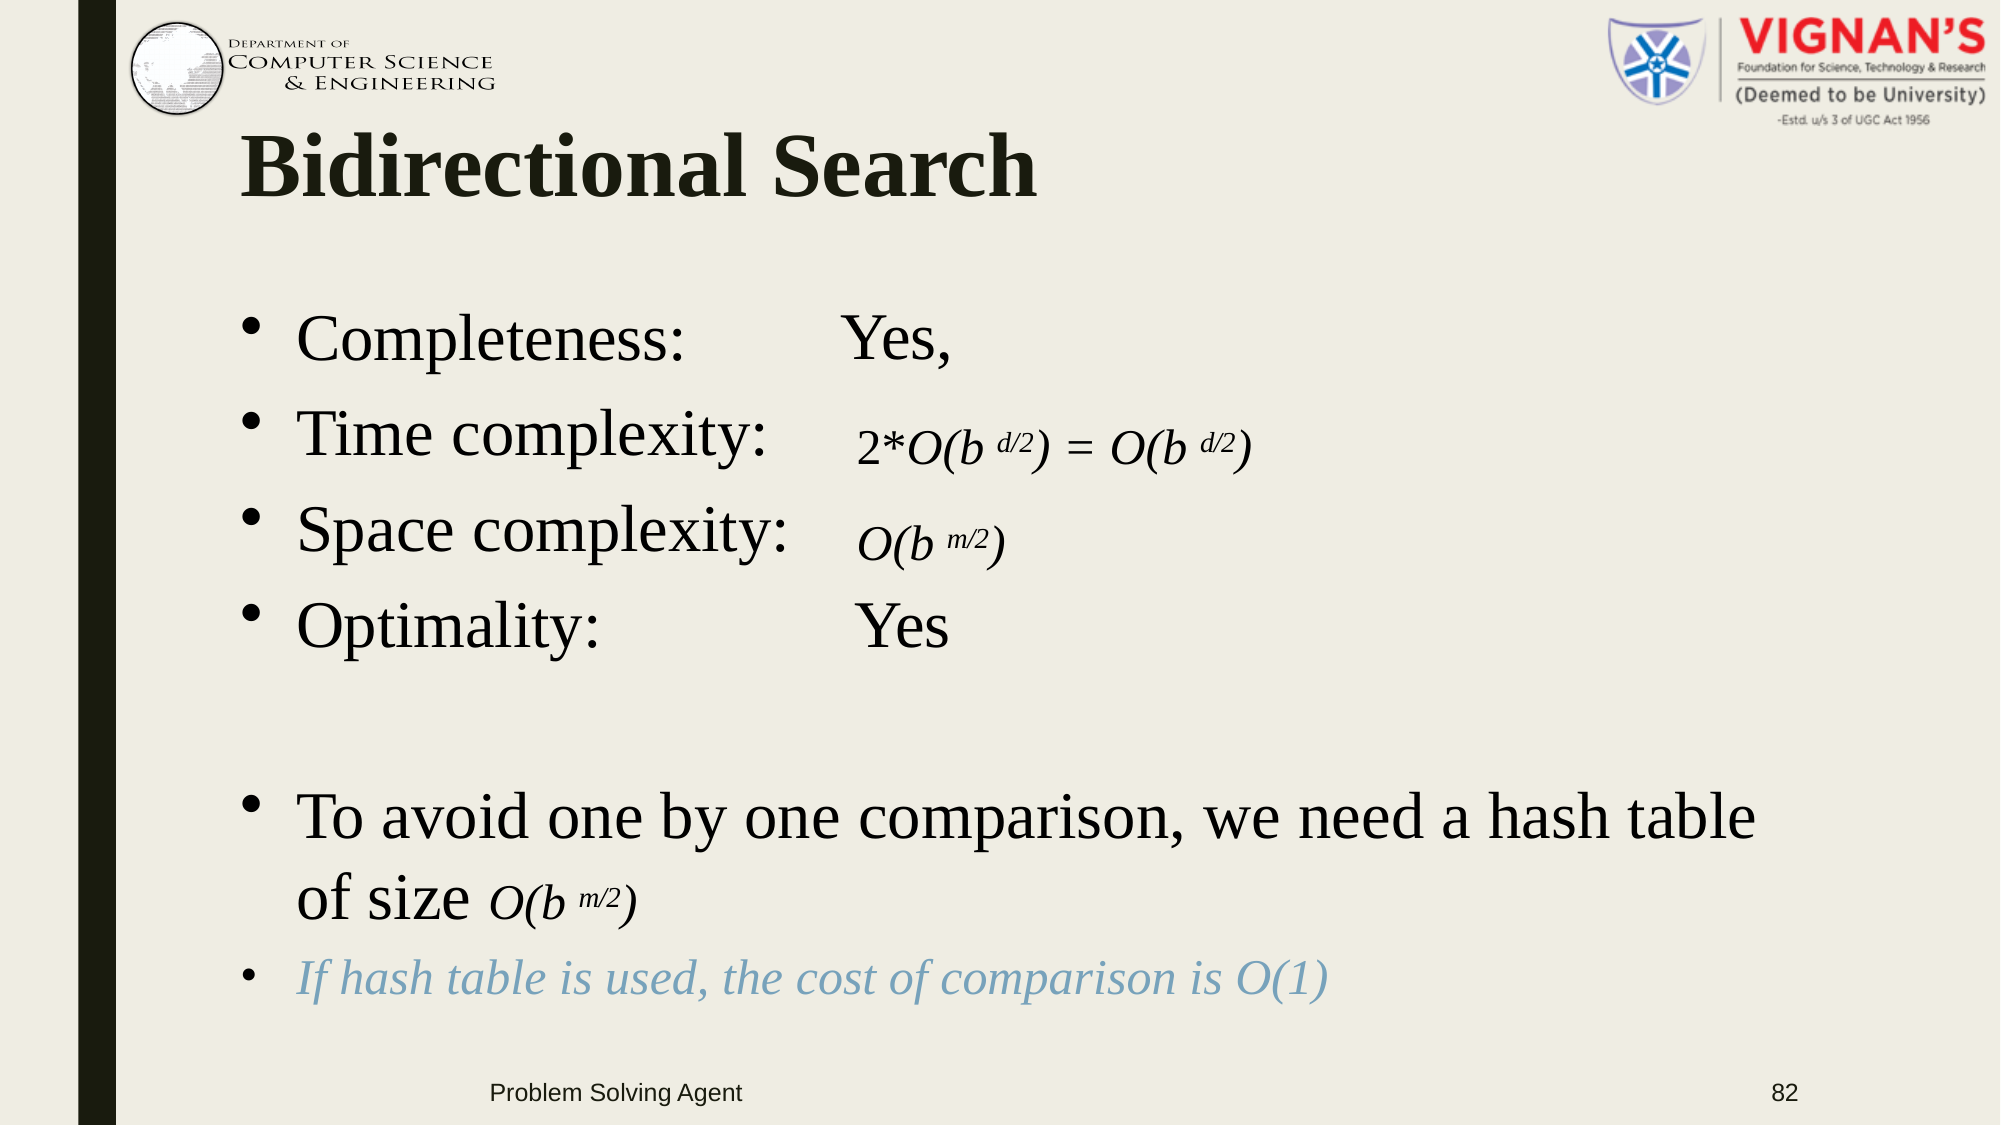

# Bidirectional Search
Yes,
2*O(b d/2) = O(b d/2) O(b m/2)
Yes
Completeness:
Time complexity:
Space complexity:
Optimality:
To avoid one by one comparison, we need a hash table of size O(b m/2)
If hash table is used, the cost of comparison is O(1)
Problem Solving Agent
82